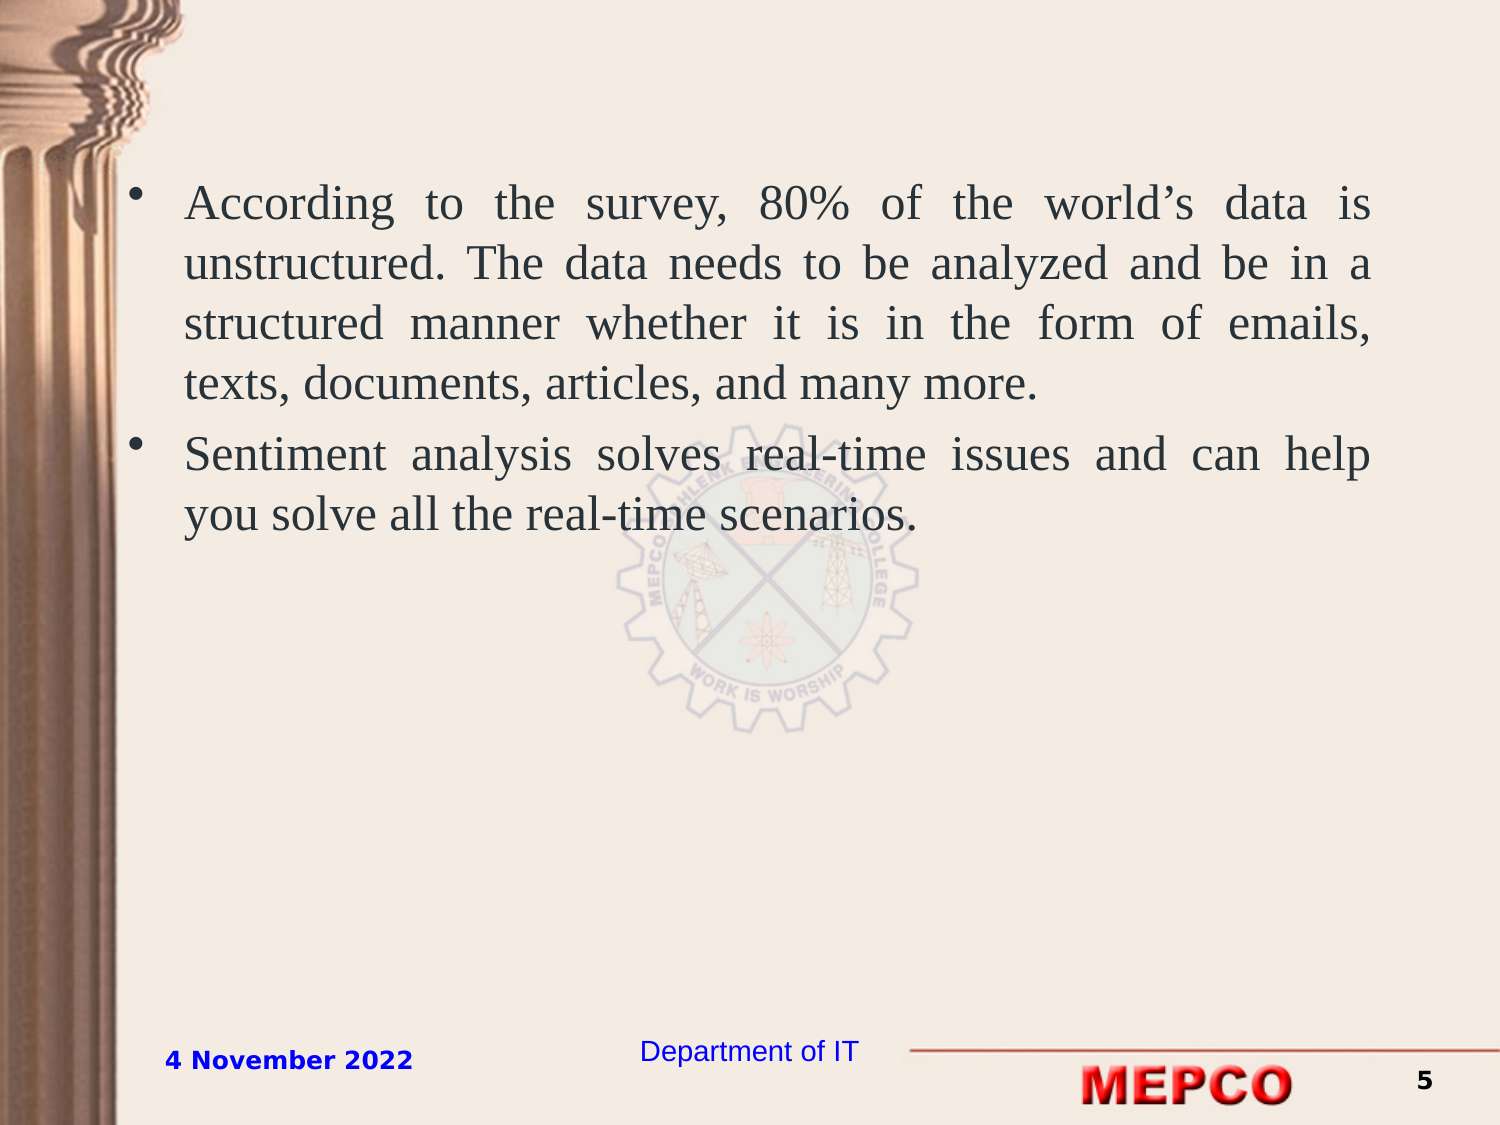

According to the survey, 80% of the world’s data is unstructured. The data needs to be analyzed and be in a structured manner whether it is in the form of emails, texts, documents, articles, and many more.
Sentiment analysis solves real-time issues and can help you solve all the real-time scenarios.

Department of IT